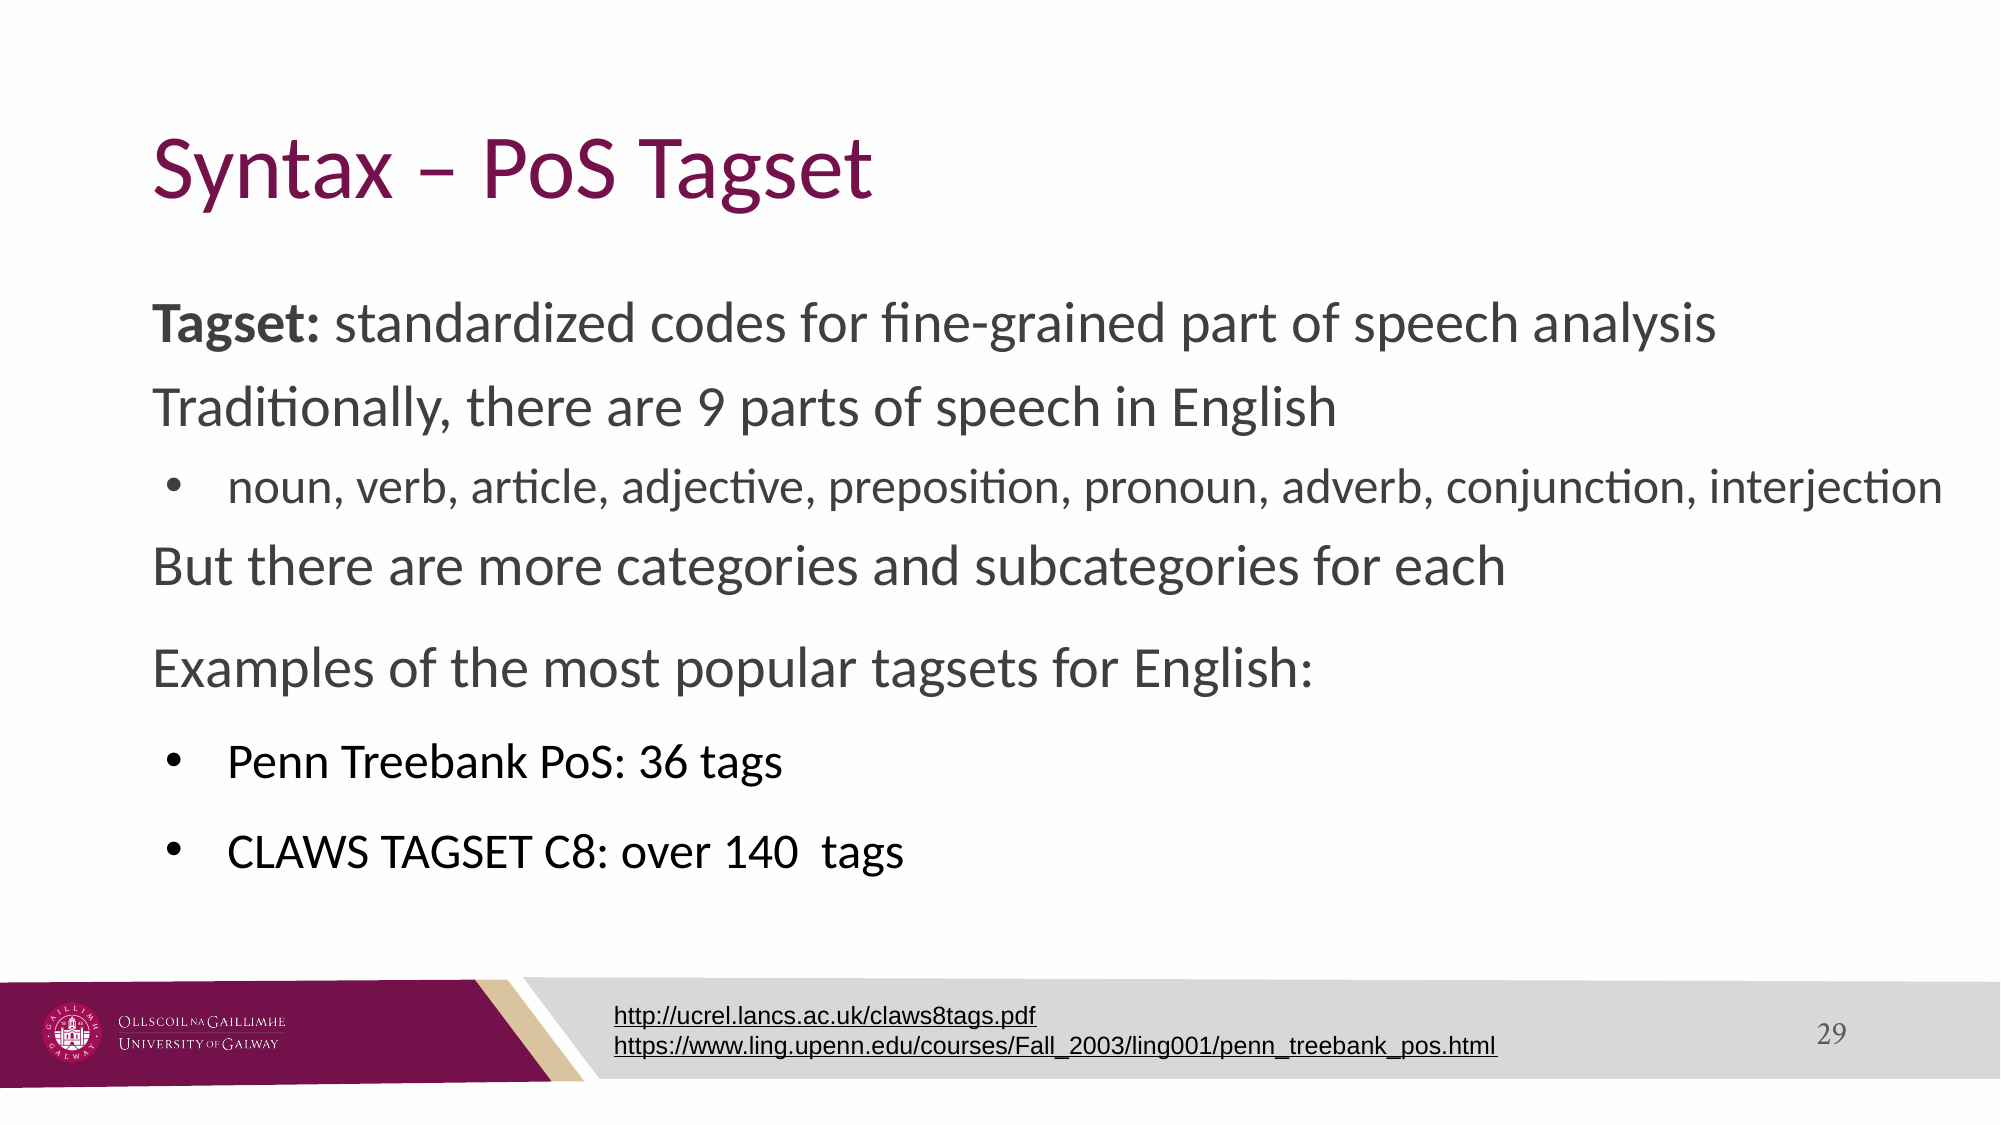

# Syntax – PoS Tagset
Tagset: standardized codes for fine-grained part of speech analysis
Traditionally, there are 9 parts of speech in English
noun, verb, article, adjective, preposition, pronoun, adverb, conjunction, interjection
But there are more categories and subcategories for each
Examples of the most popular tagsets for English:
Penn Treebank PoS: 36 tags
CLAWS TAGSET C8: over 140  tags
http://ucrel.lancs.ac.uk/claws8tags.pdf
https://www.ling.upenn.edu/courses/Fall_2003/ling001/penn_treebank_pos.html
29